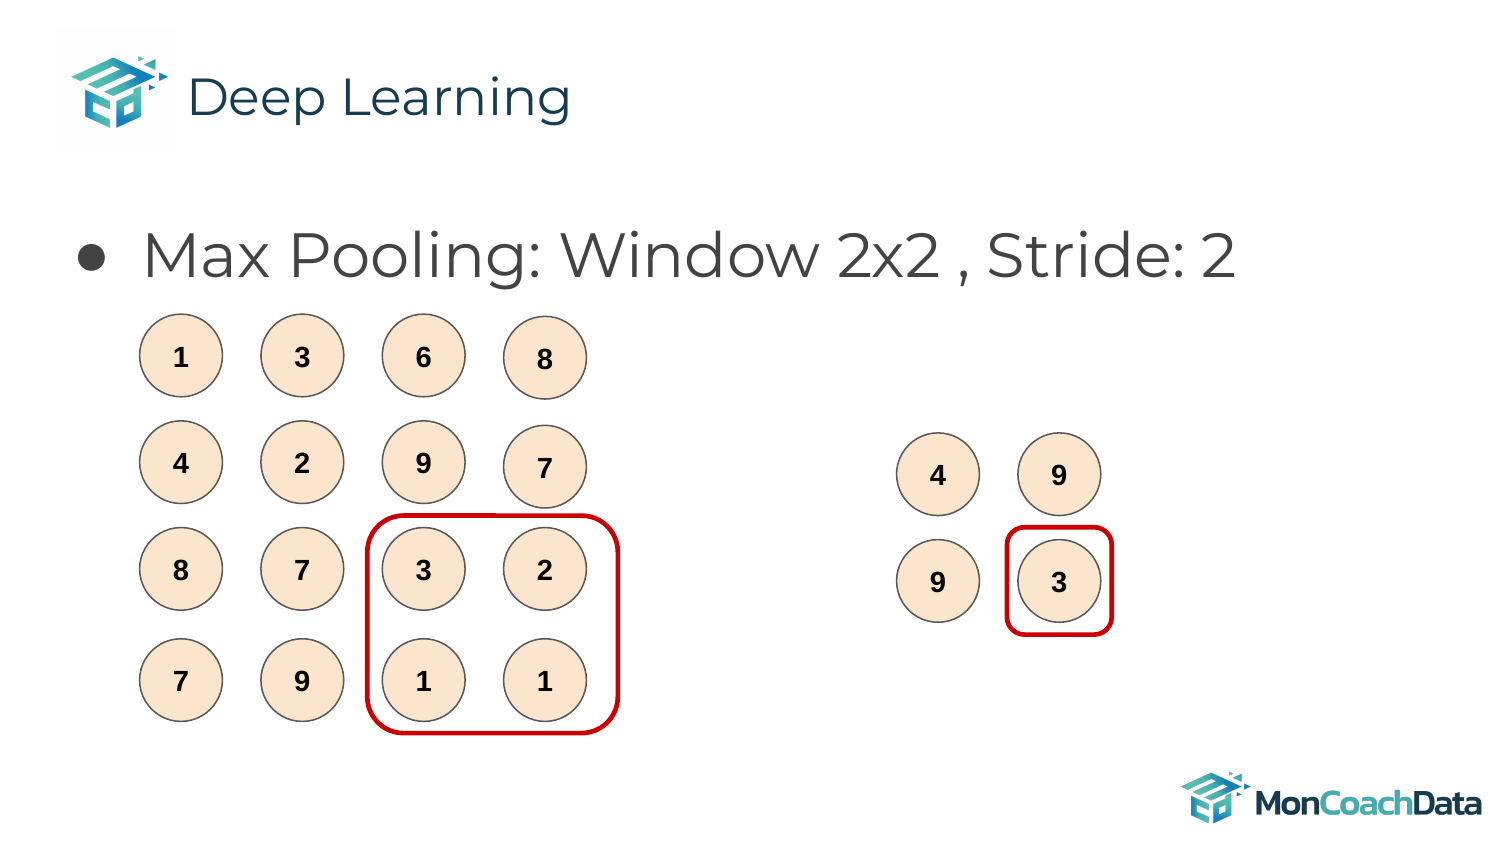

# Deep Learning
Max Pooling: Window 2x2 , Stride: 2
1
3
6
8
4
2
9
7
4
9

3
8
7
3
2
9

7
9
1
1